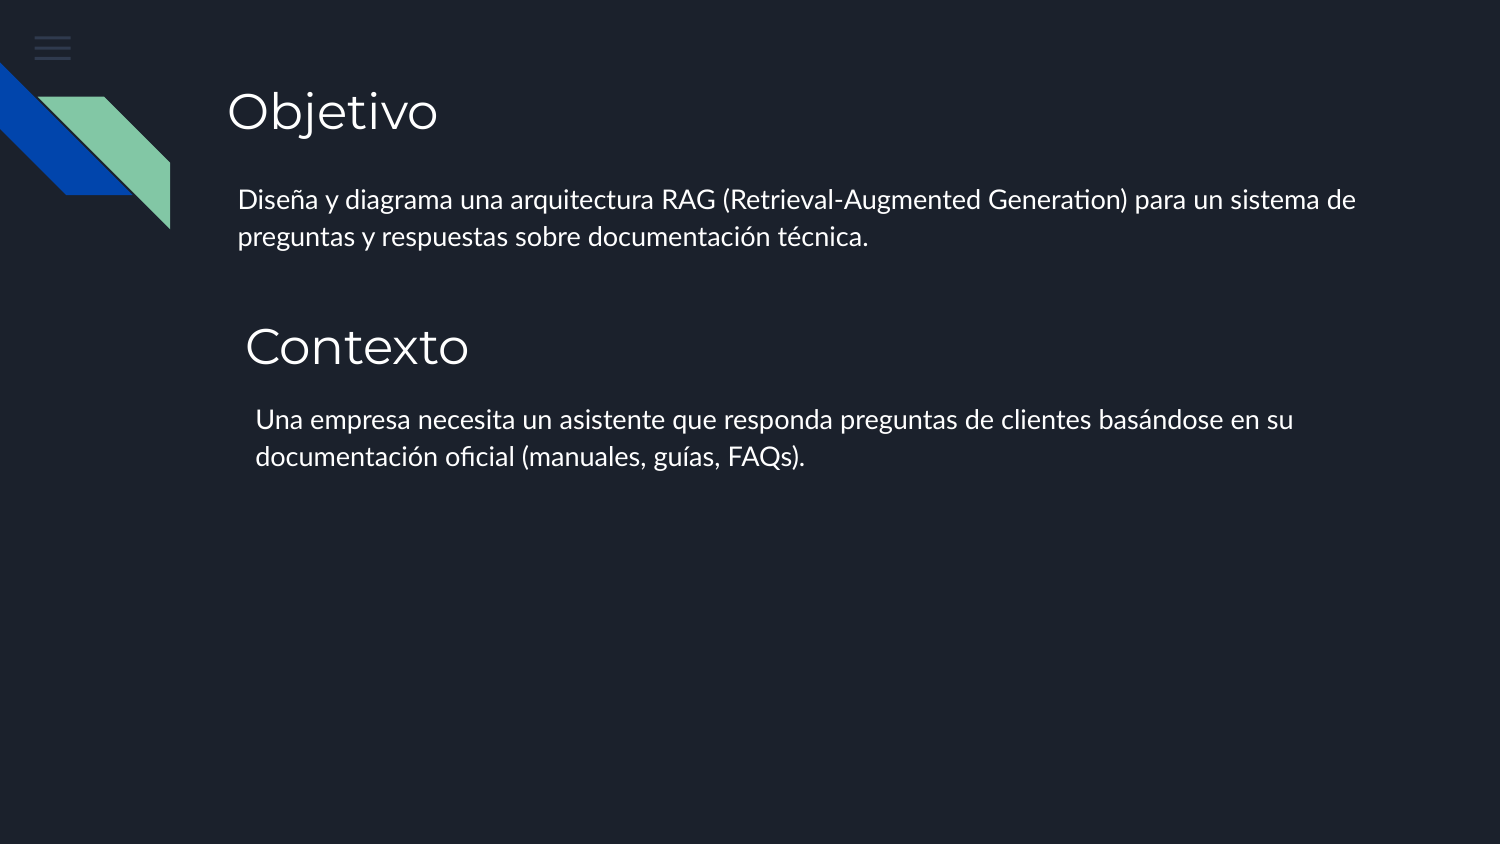

# Objetivo

Diseña y diagrama una arquitectura RAG (Retrieval-Augmented Generation) para un sistema de preguntas y respuestas sobre documentación técnica.

Contexto

Una empresa necesita un asistente que responda preguntas de clientes basándose en su documentación oficial (manuales, guías, FAQs).